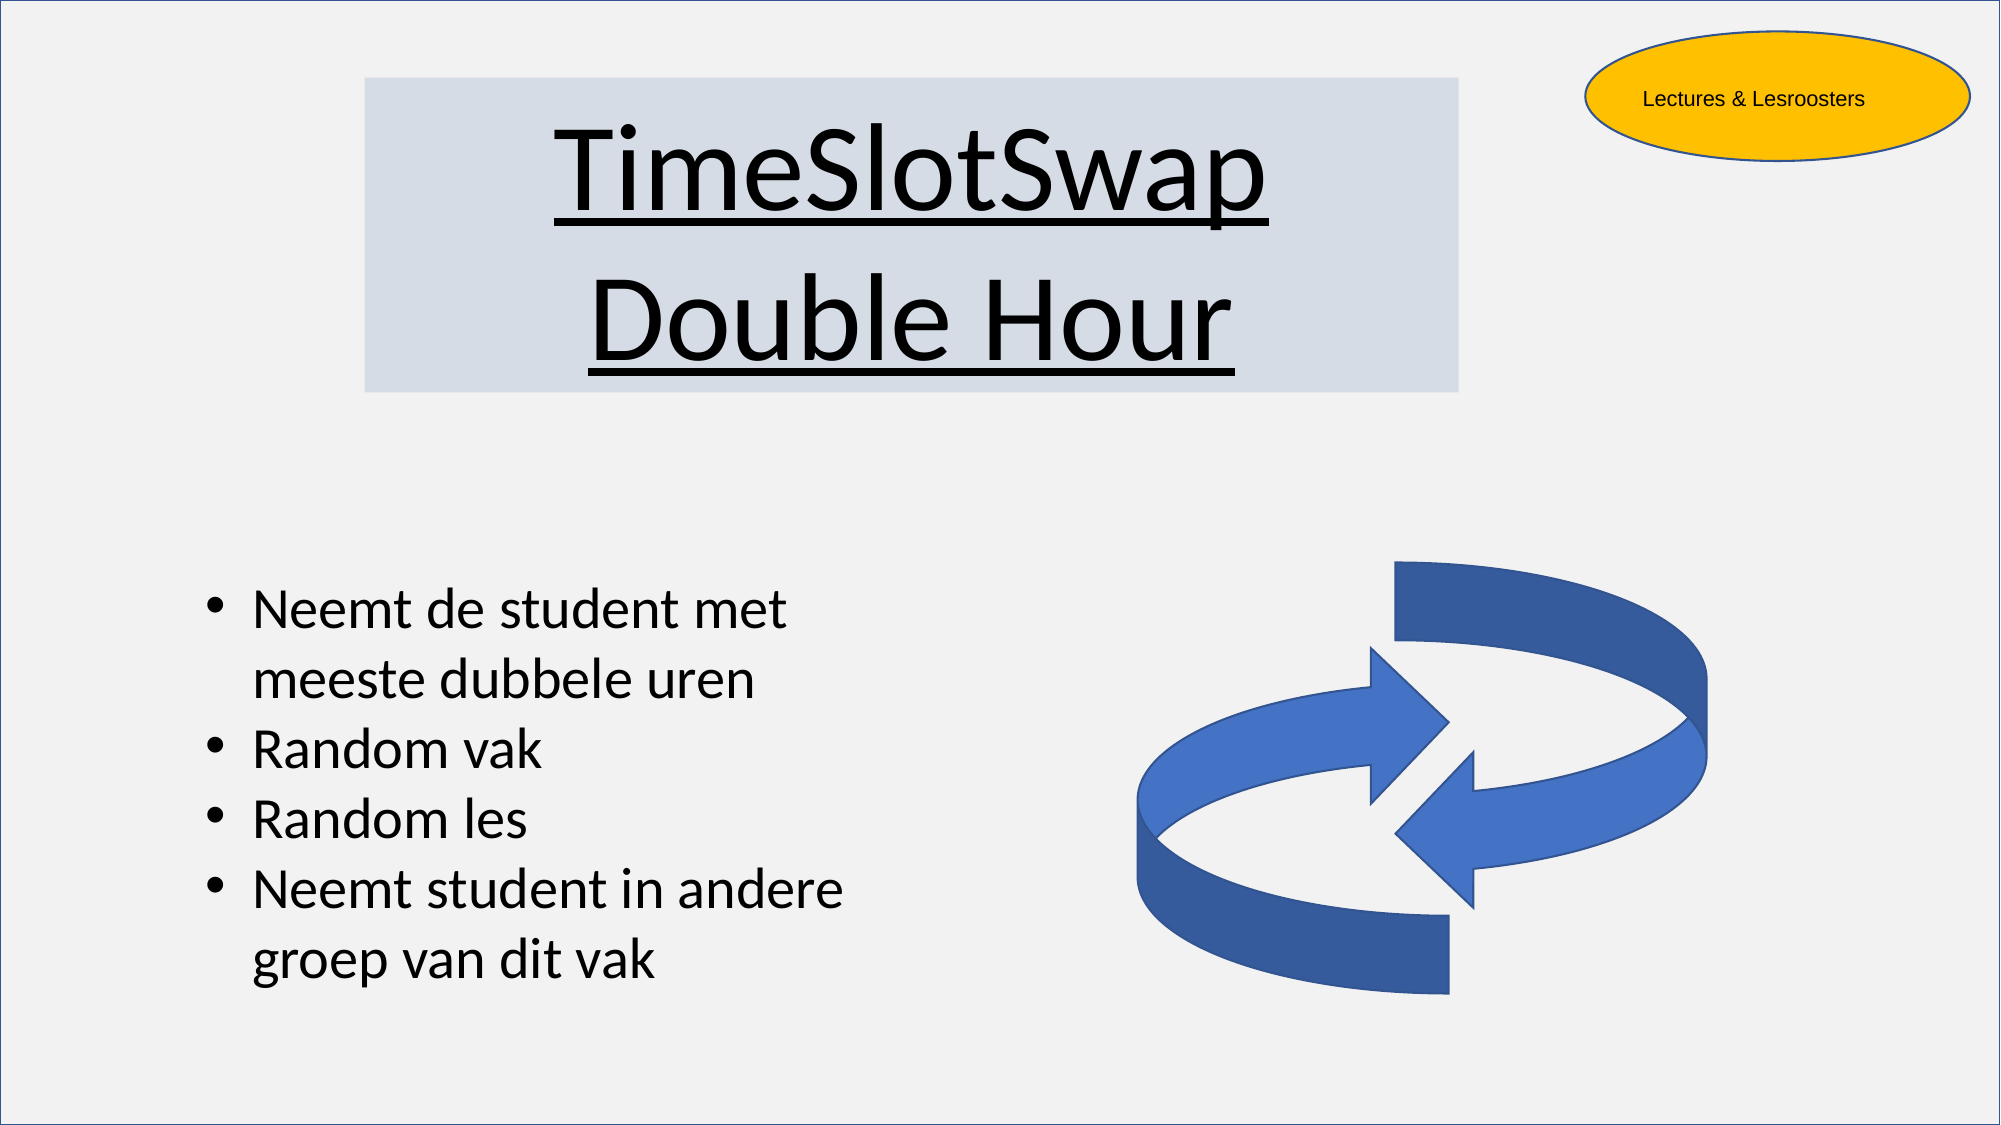

TimeSlotSwap Double Hour
Lectures & Lesroosters
Neemt de student met meeste dubbele uren
Random vak
Random les
Neemt student in andere groep van dit vak